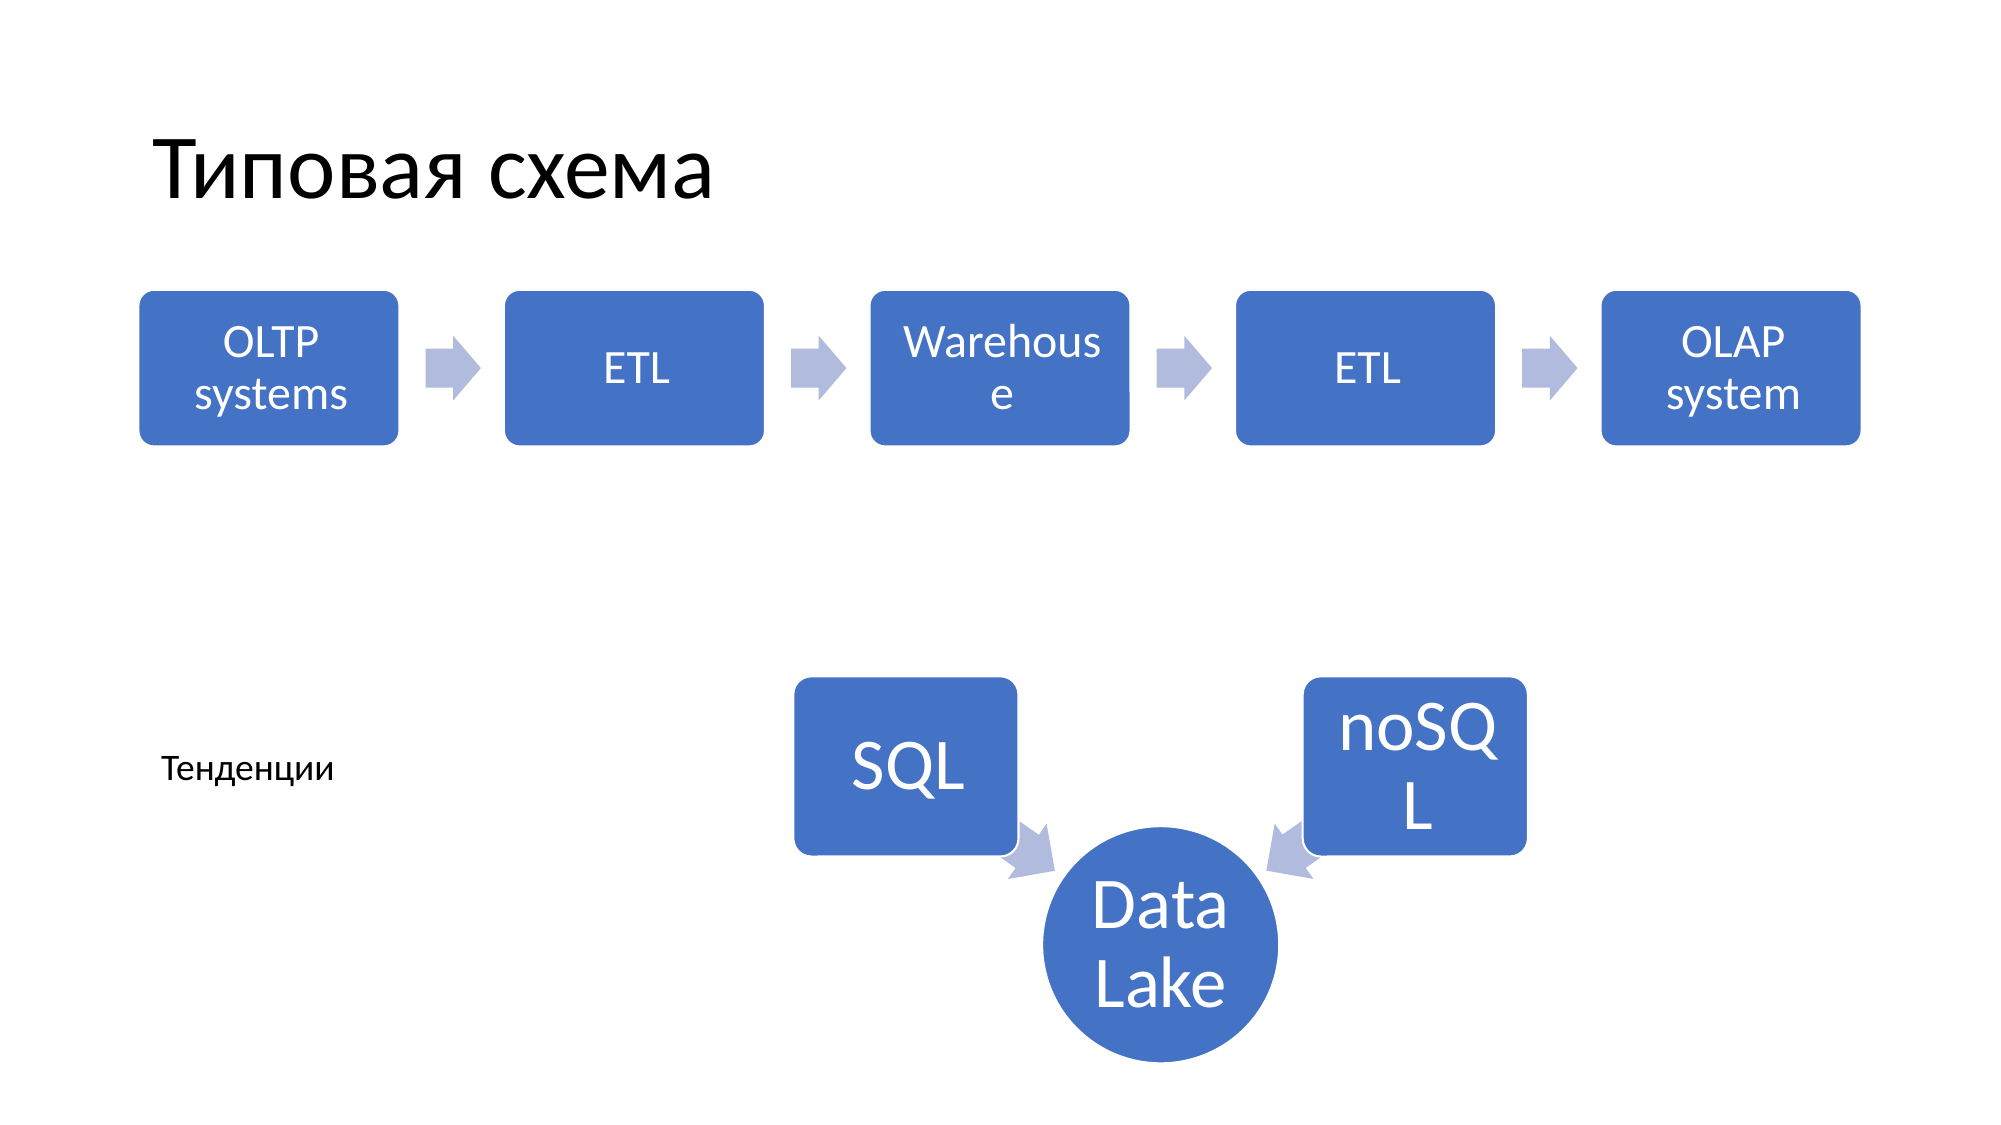

# Типовая схема
OLTP systems

ETL

Warehouse

ETL

OLAP system
Data Lake
SQL
noSQL
Тенденции